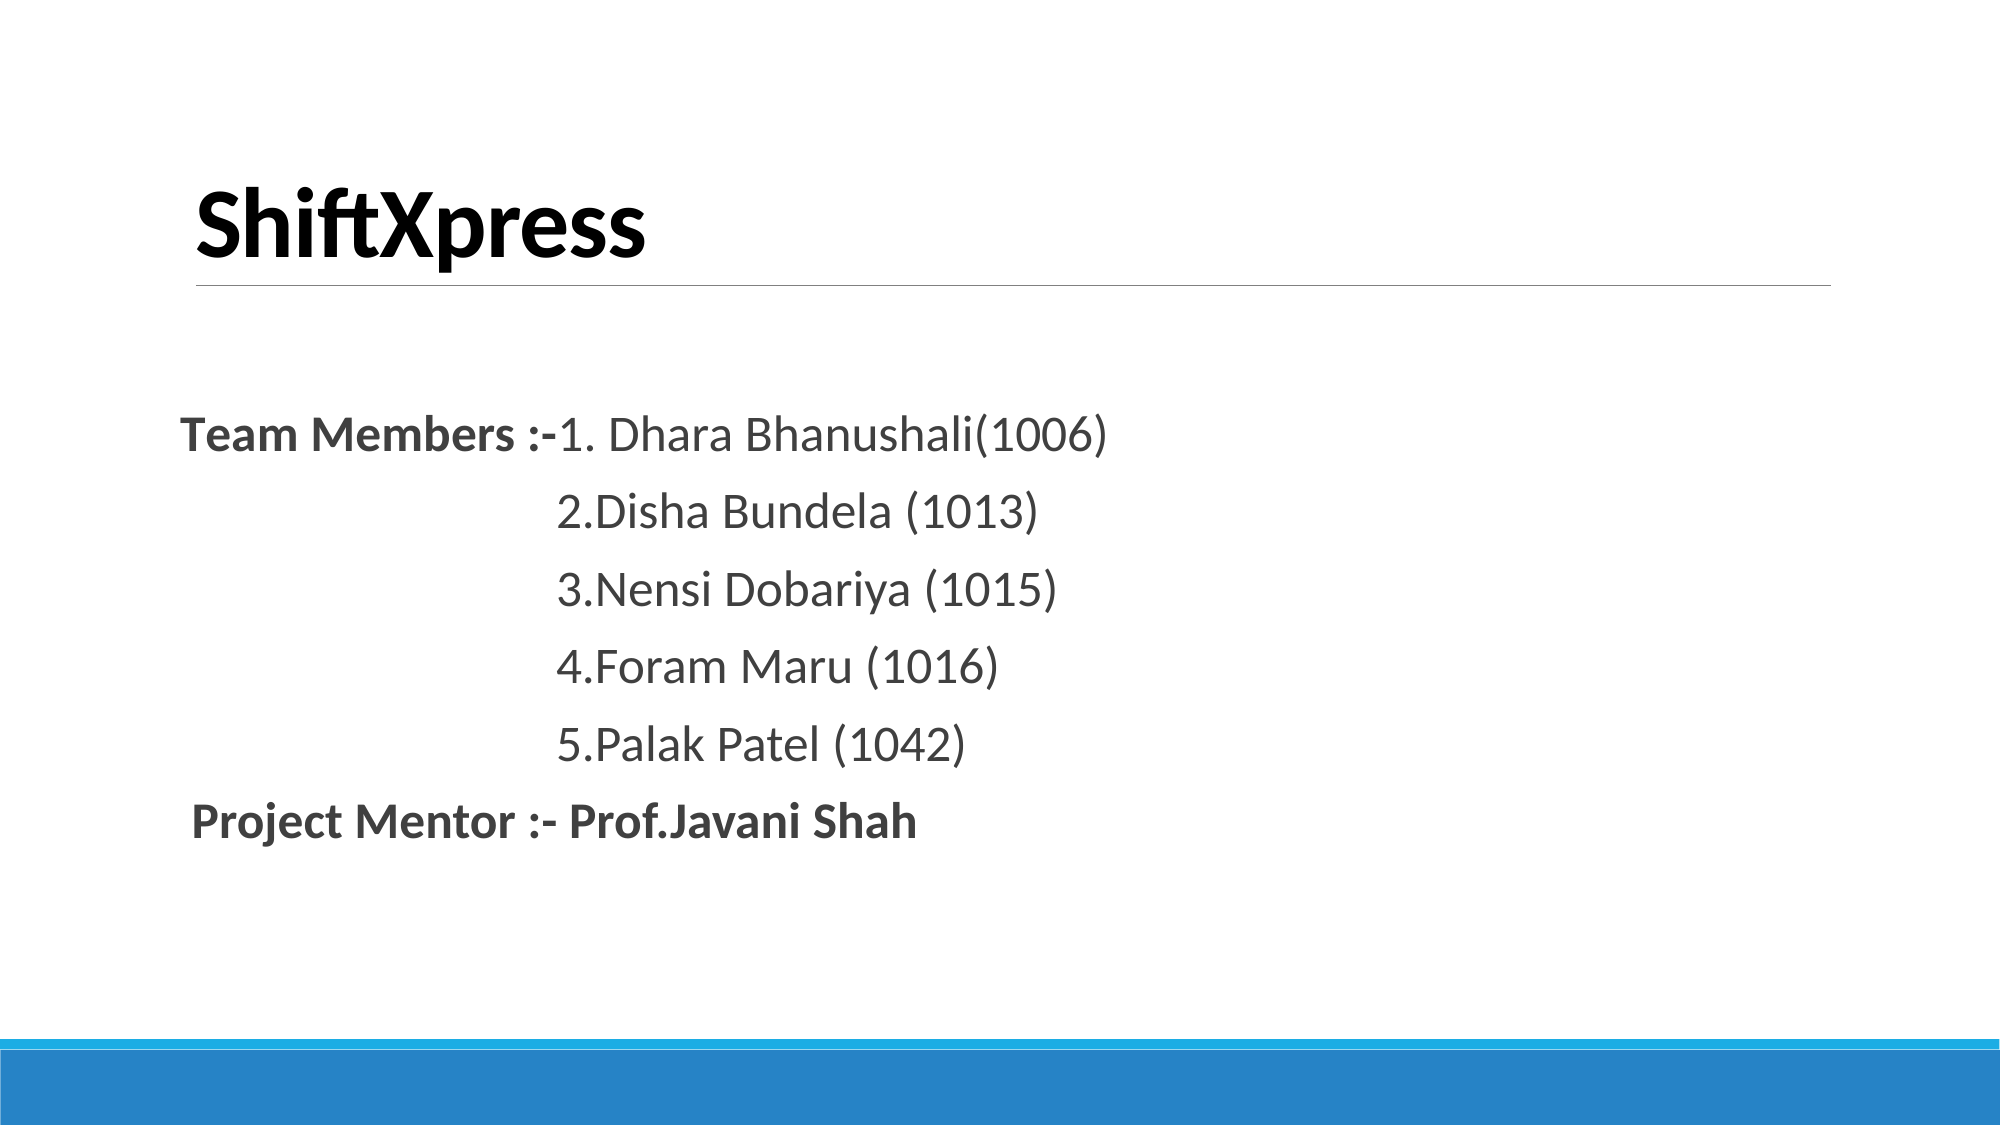

# ShiftXpress

Team Members :-1. Dhara Bhanushali(1006)
                                2.Disha Bundela (1013)
                                3.Nensi Dobariya (1015)
                                4.Foram Maru (1016)
                                5.Palak Patel (1042)
 Project Mentor :- Prof.Javani Shah